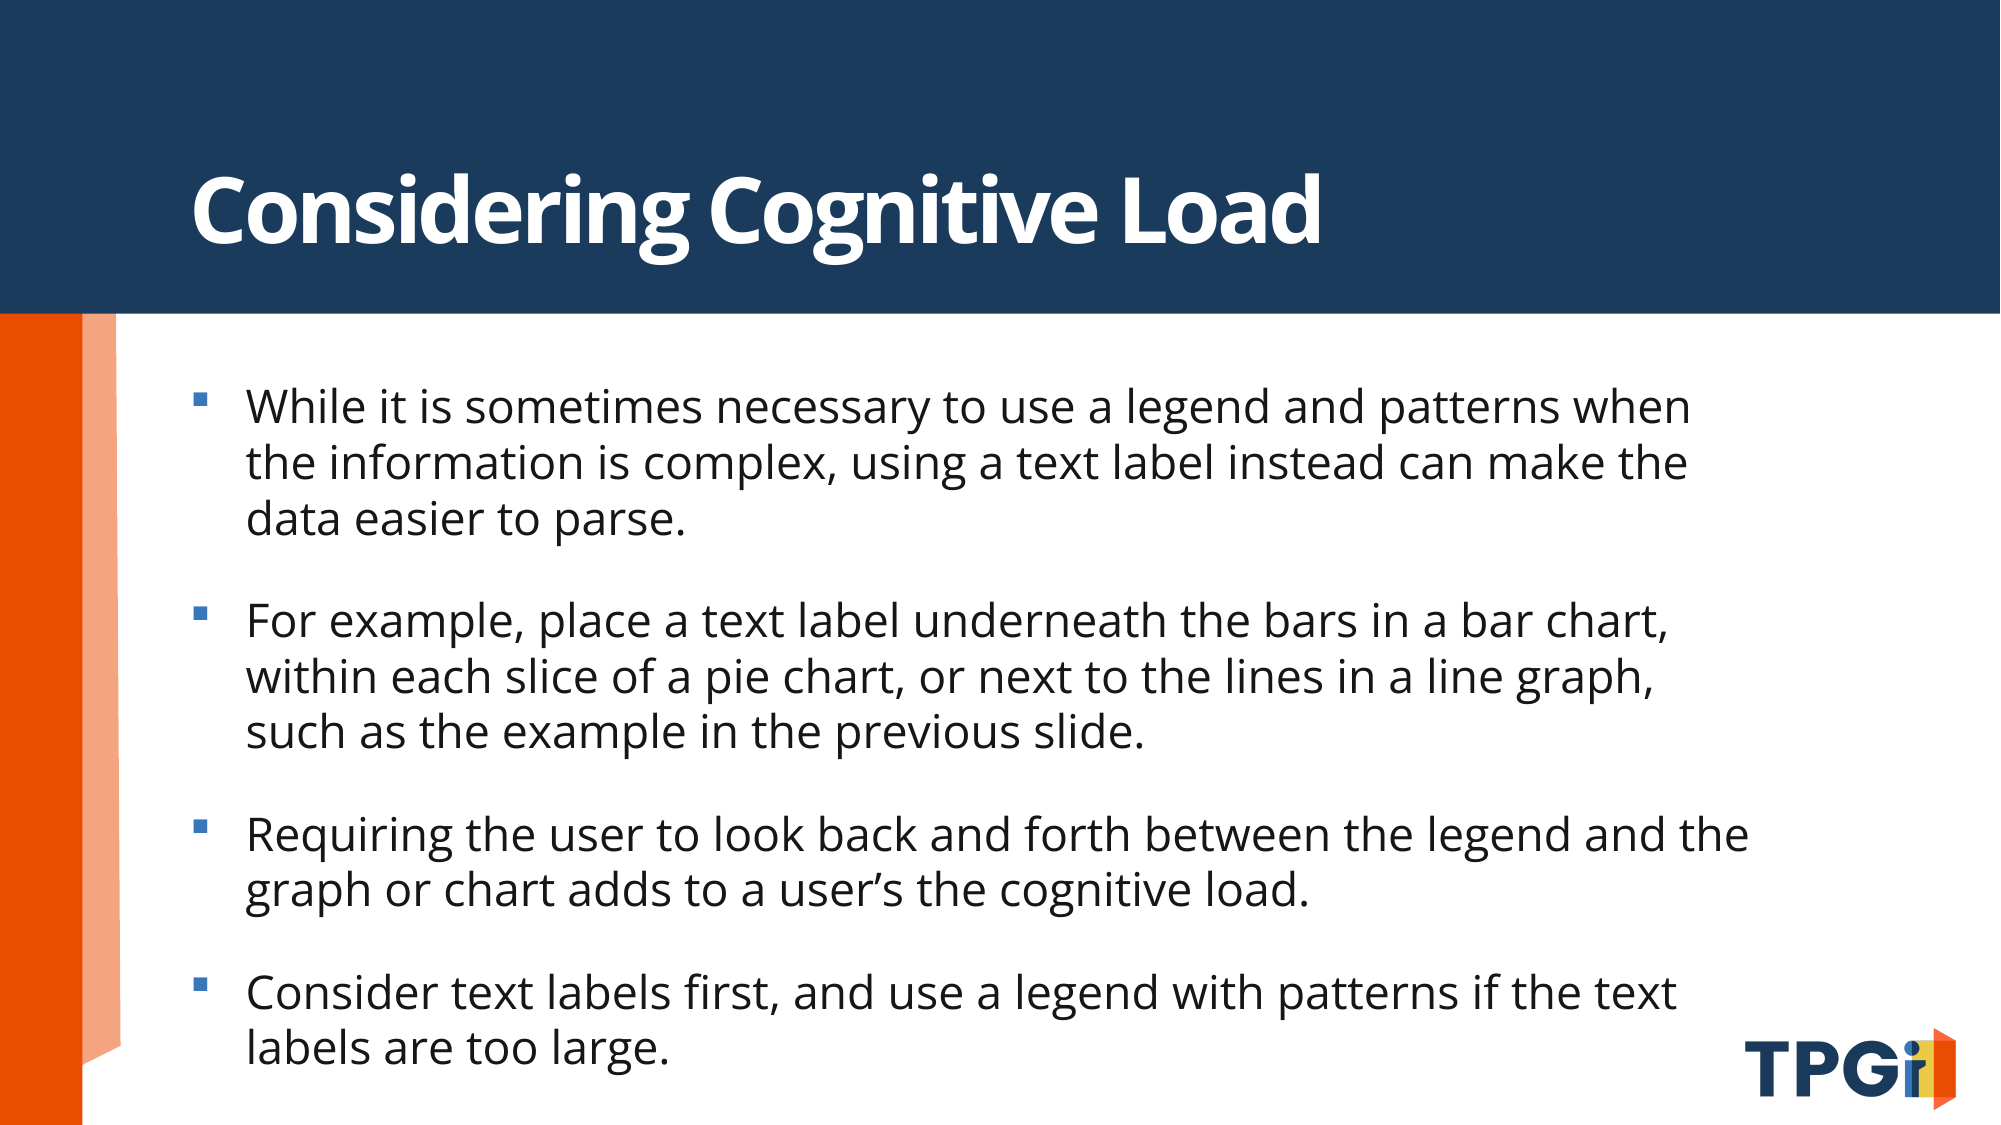

# Considering Cognitive Load
While it is sometimes necessary to use a legend and patterns when the information is complex, using a text label instead can make the data easier to parse.
For example, place a text label underneath the bars in a bar chart, within each slice of a pie chart, or next to the lines in a line graph, such as the example in the previous slide.
Requiring the user to look back and forth between the legend and the graph or chart adds to a user’s the cognitive load.
Consider text labels first, and use a legend with patterns if the text labels are too large.